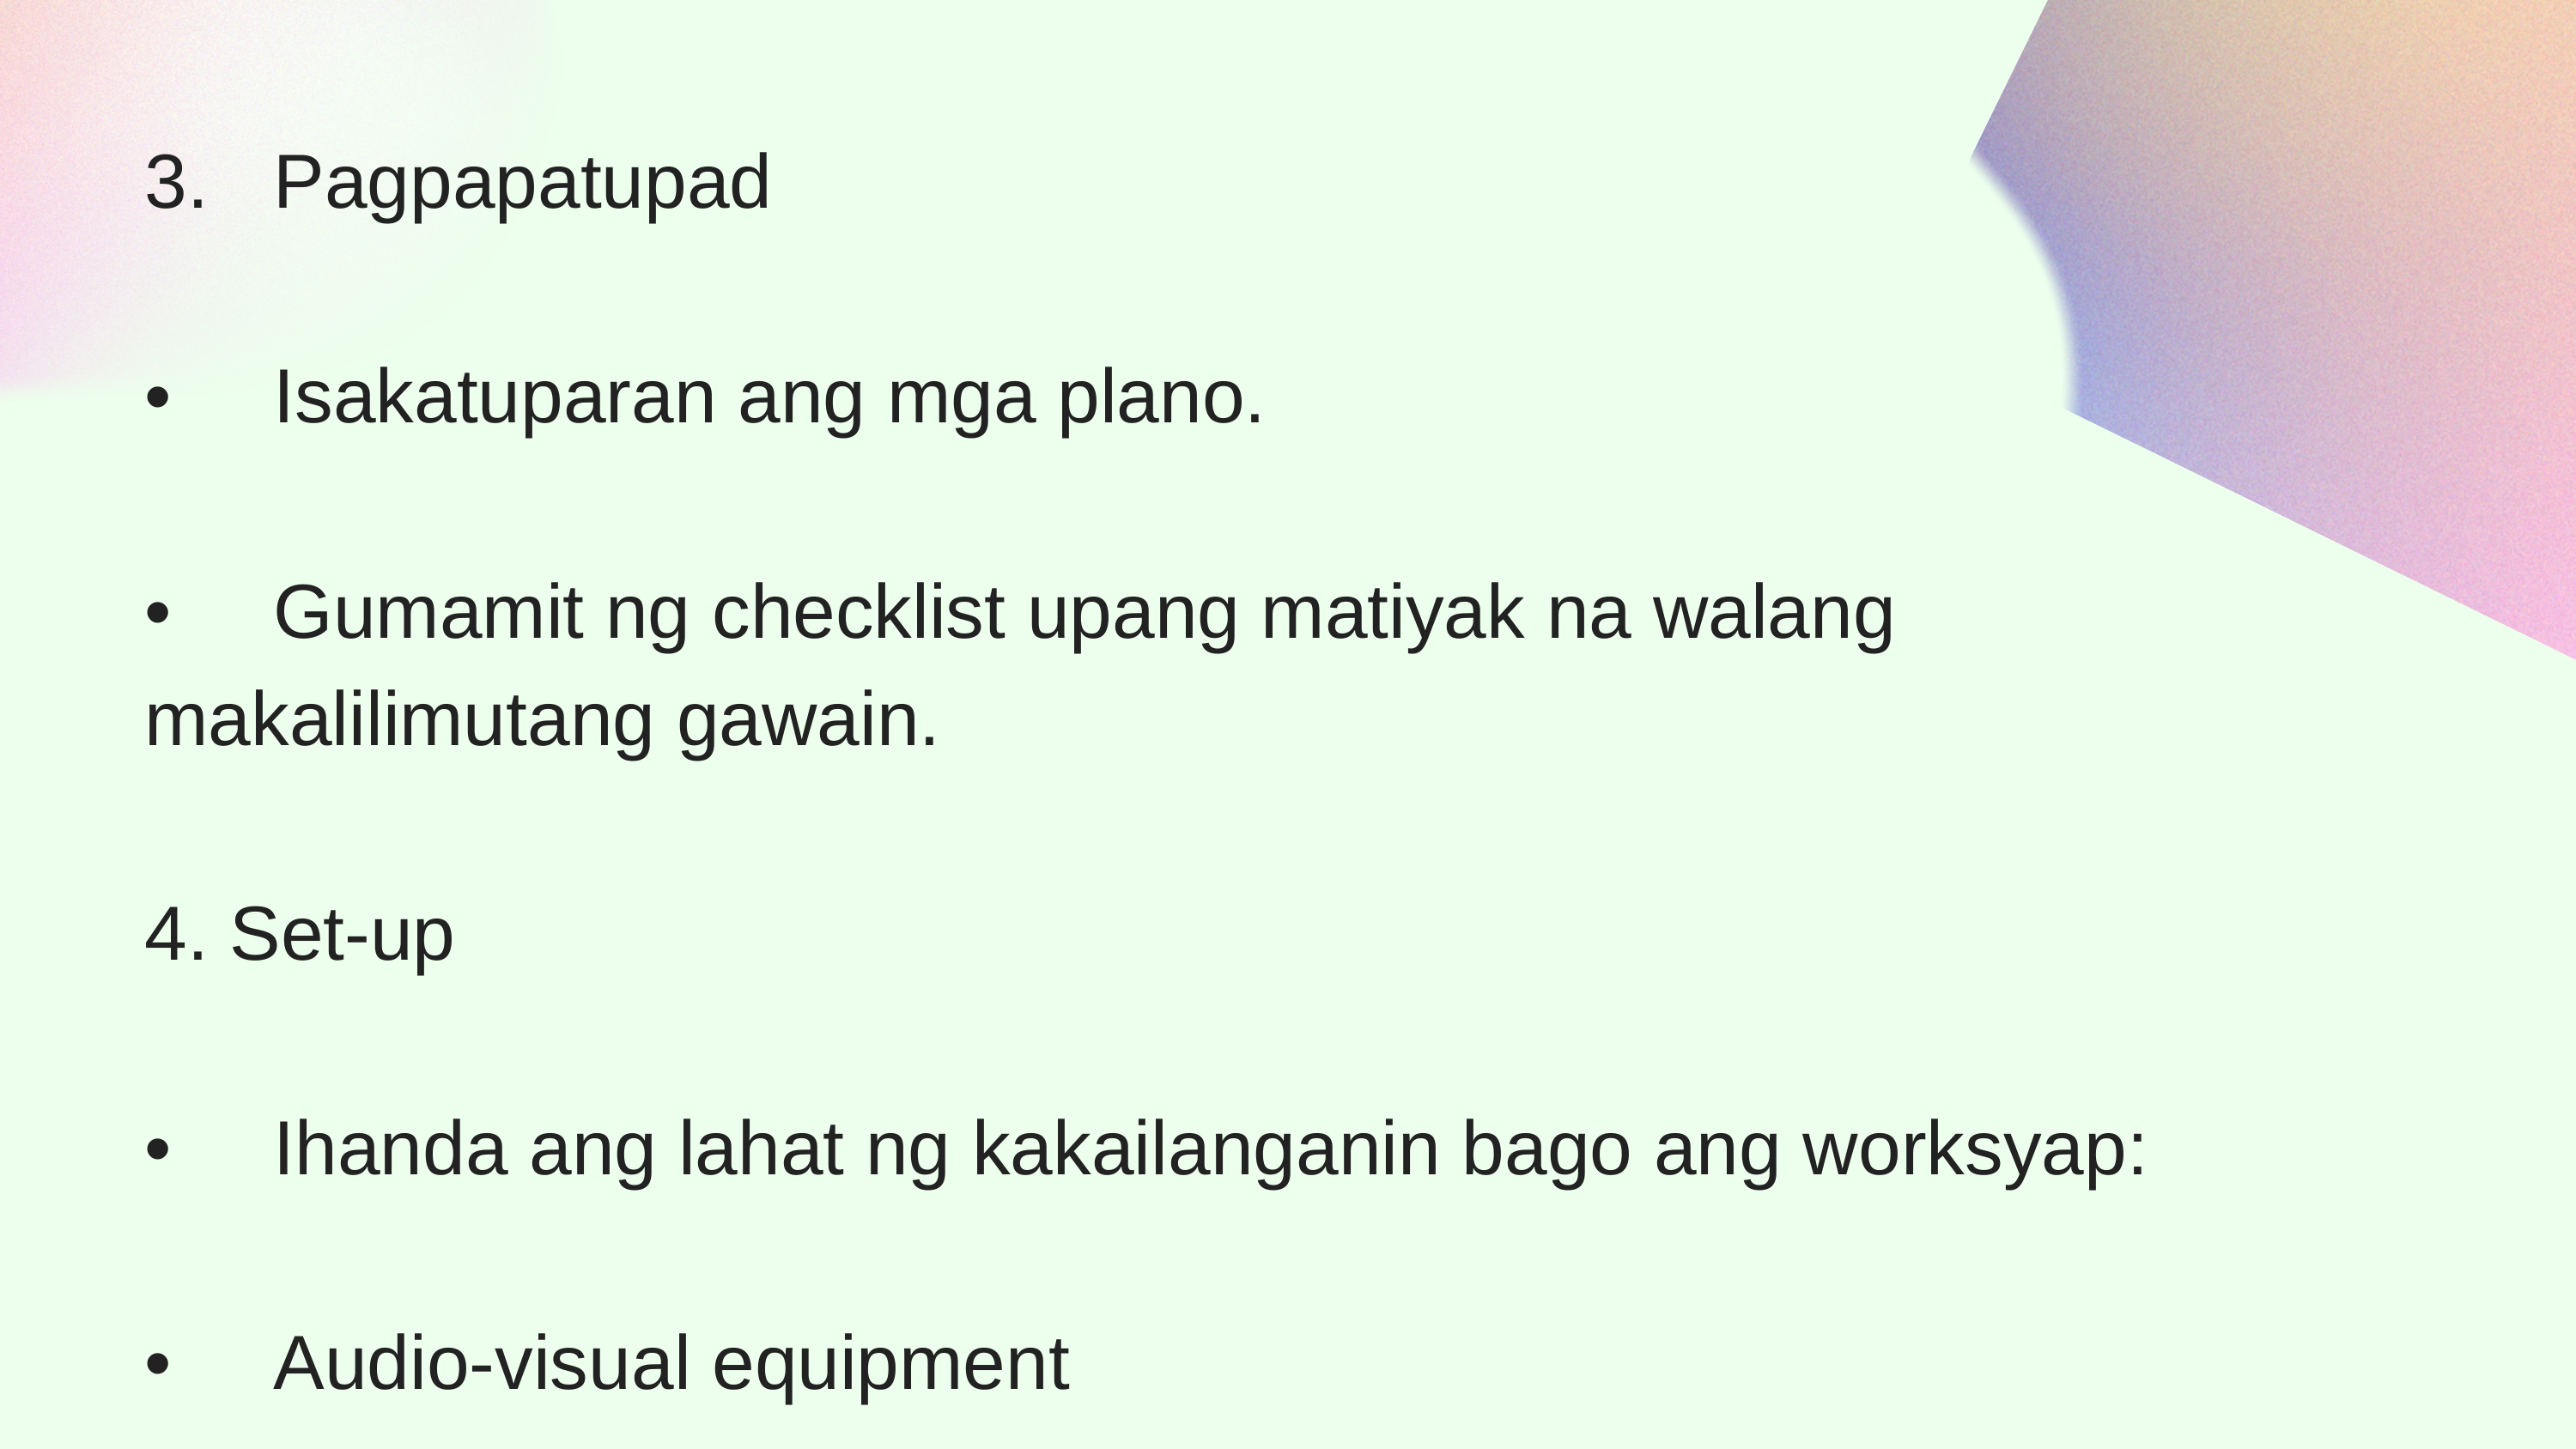

3.	Pagpapatupad
•	Isakatuparan ang mga plano.
•	Gumamit ng checklist upang matiyak na walang makalilimutang gawain.
4. Set-up
•	Ihanda ang lahat ng kakailanganin bago ang worksyap:
•	Audio-visual equipment
•	Pagkain
•	Lamesa at upuan
•	Attendance sheet
•  Mga materyales